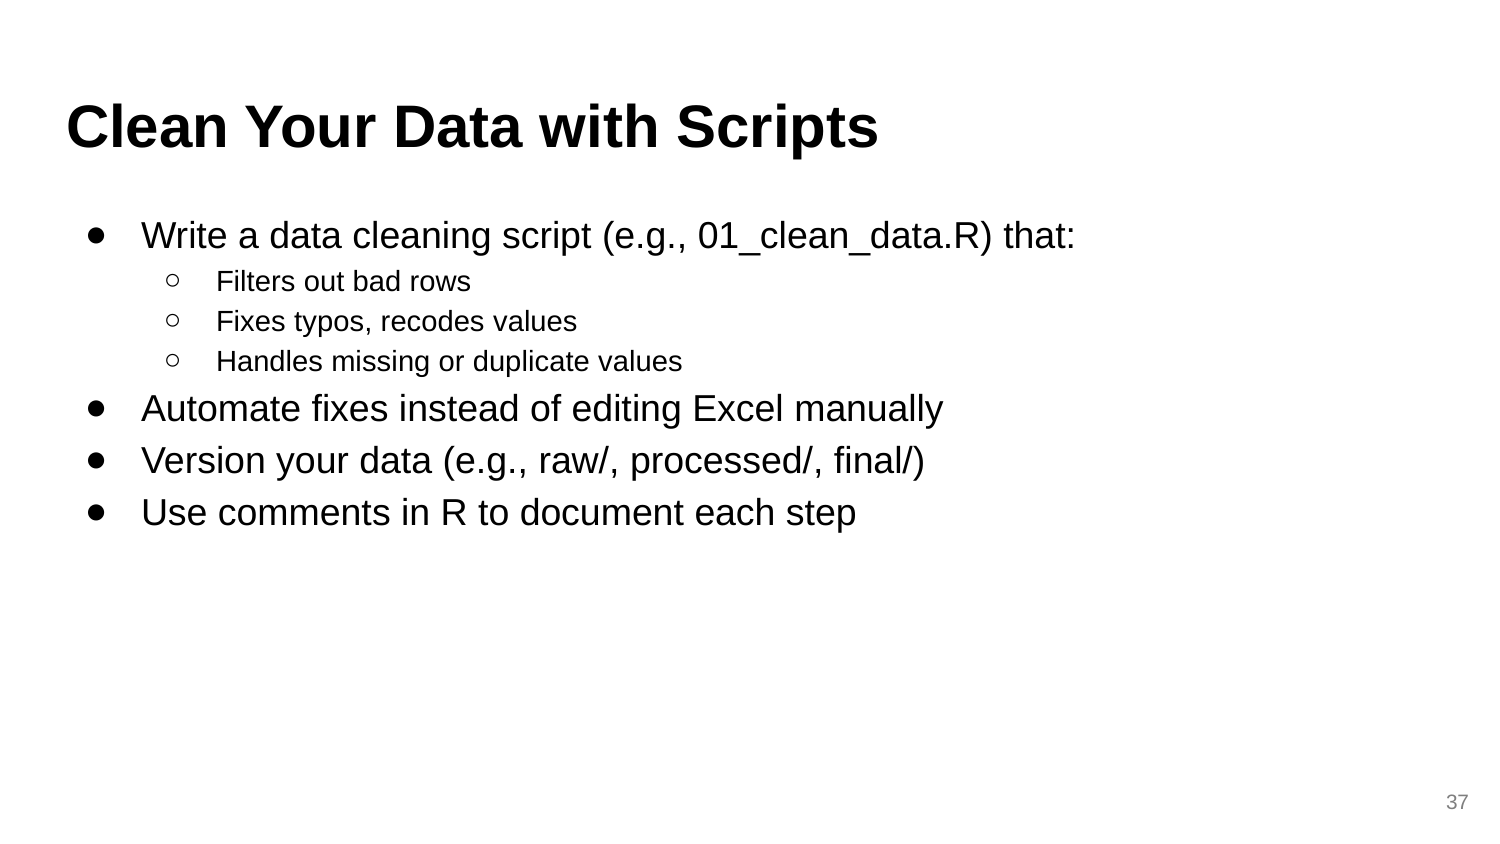

# Clean Your Data with Scripts
Write a data cleaning script (e.g., 01_clean_data.R) that:
Filters out bad rows
Fixes typos, recodes values
Handles missing or duplicate values
Automate fixes instead of editing Excel manually
Version your data (e.g., raw/, processed/, final/)
Use comments in R to document each step

37